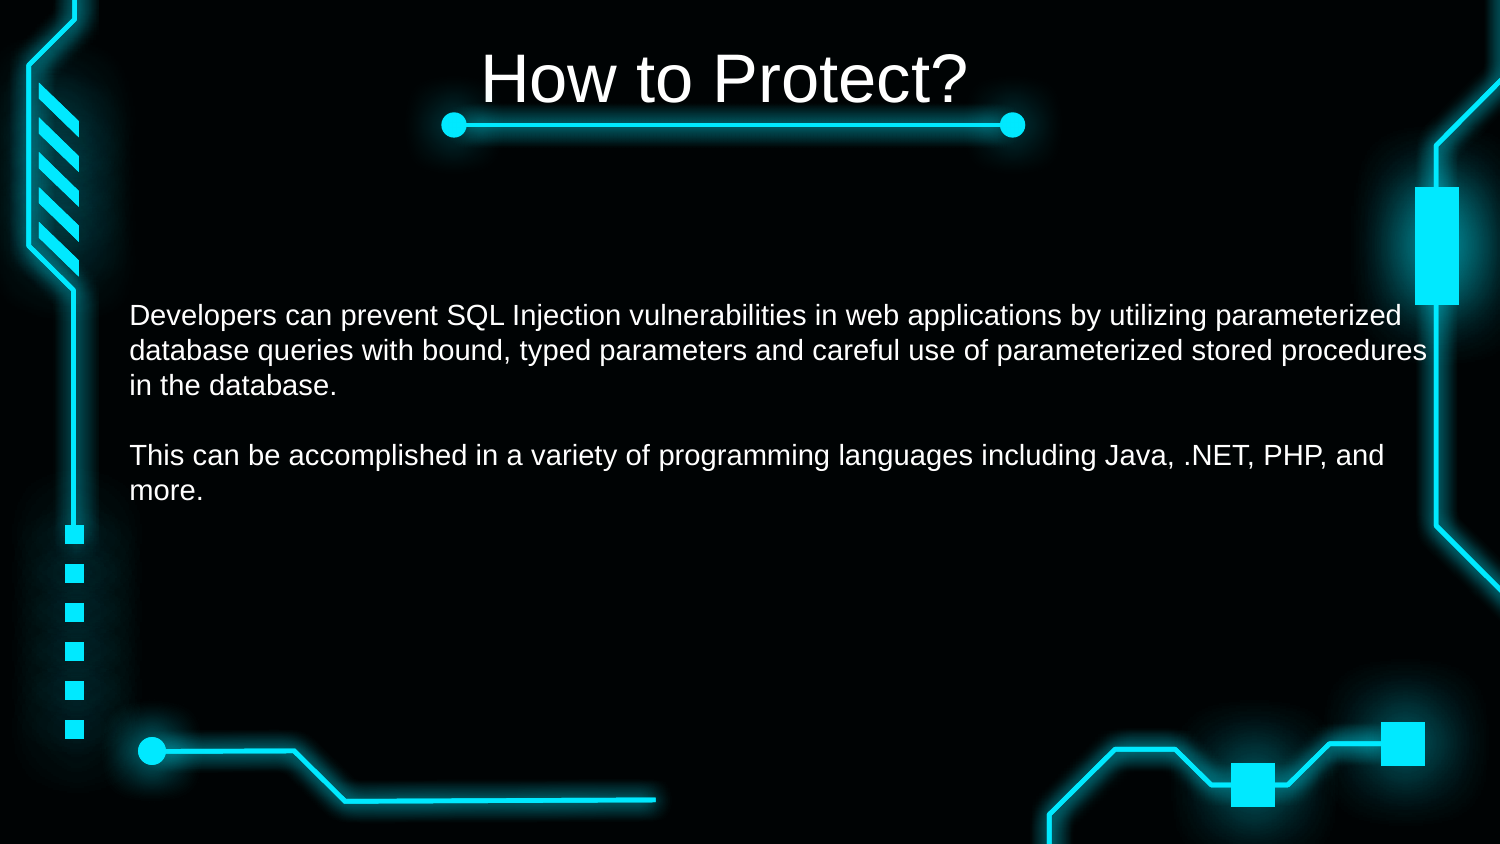

How to Protect?

Developers can prevent SQL Injection vulnerabilities in web applications by utilizing parameterized database queries with bound, typed parameters and careful use of parameterized stored procedures in the database.

This can be accomplished in a variety of programming languages including Java, .NET, PHP, and more.